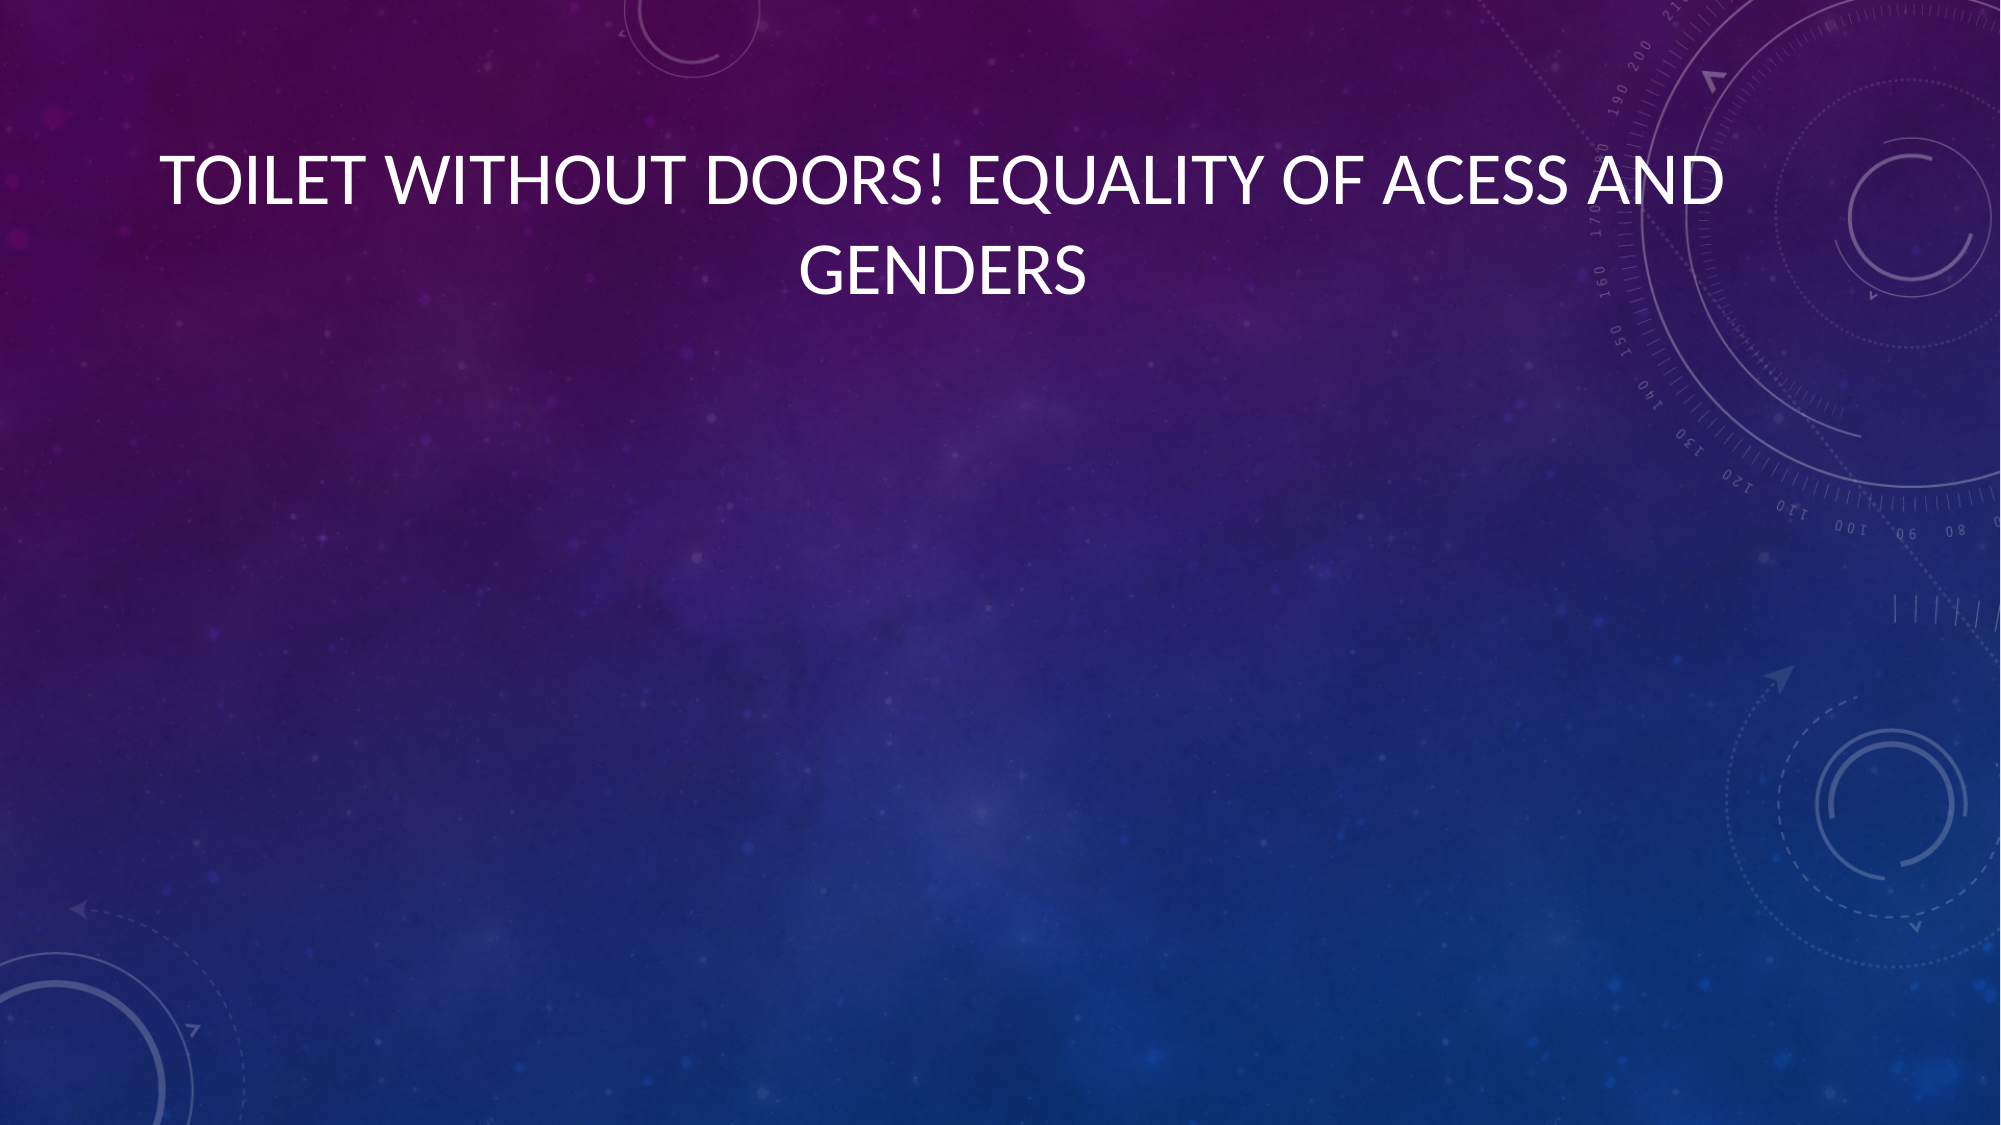

# Toilet without doors! equality of acess and genders